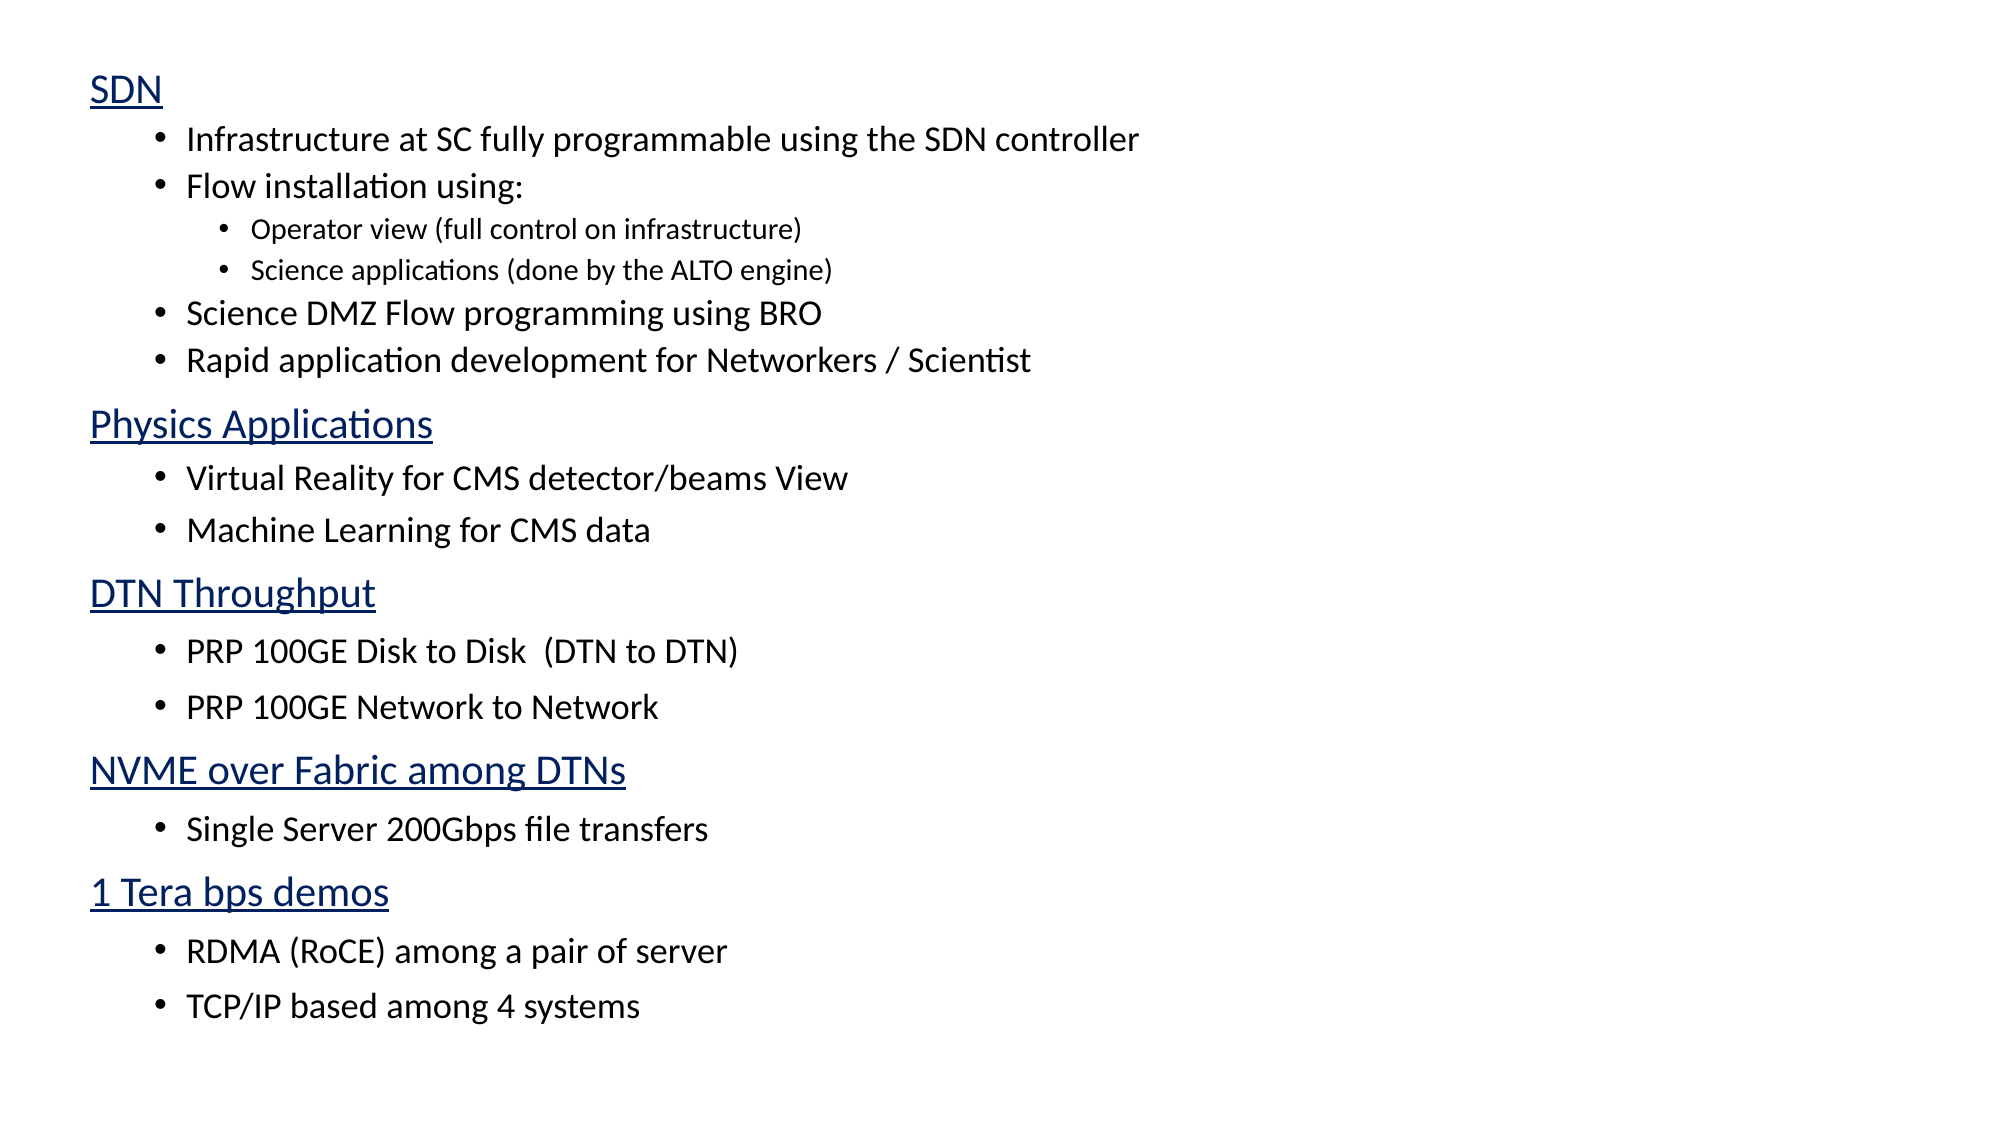

SDN
Infrastructure at SC fully programmable using the SDN controller
Flow installation using:
Operator view (full control on infrastructure)
Science applications (done by the ALTO engine)
Science DMZ Flow programming using BRO
Rapid application development for Networkers / Scientist
Physics Applications
Virtual Reality for CMS detector/beams View
Machine Learning for CMS data
DTN Throughput
PRP 100GE Disk to Disk  (DTN to DTN)
PRP 100GE Network to Network
NVME over Fabric among DTNs
Single Server 200Gbps file transfers
1 Tera bps demos
	RDMA (RoCE) among a pair of server
	TCP/IP based among 4 systems